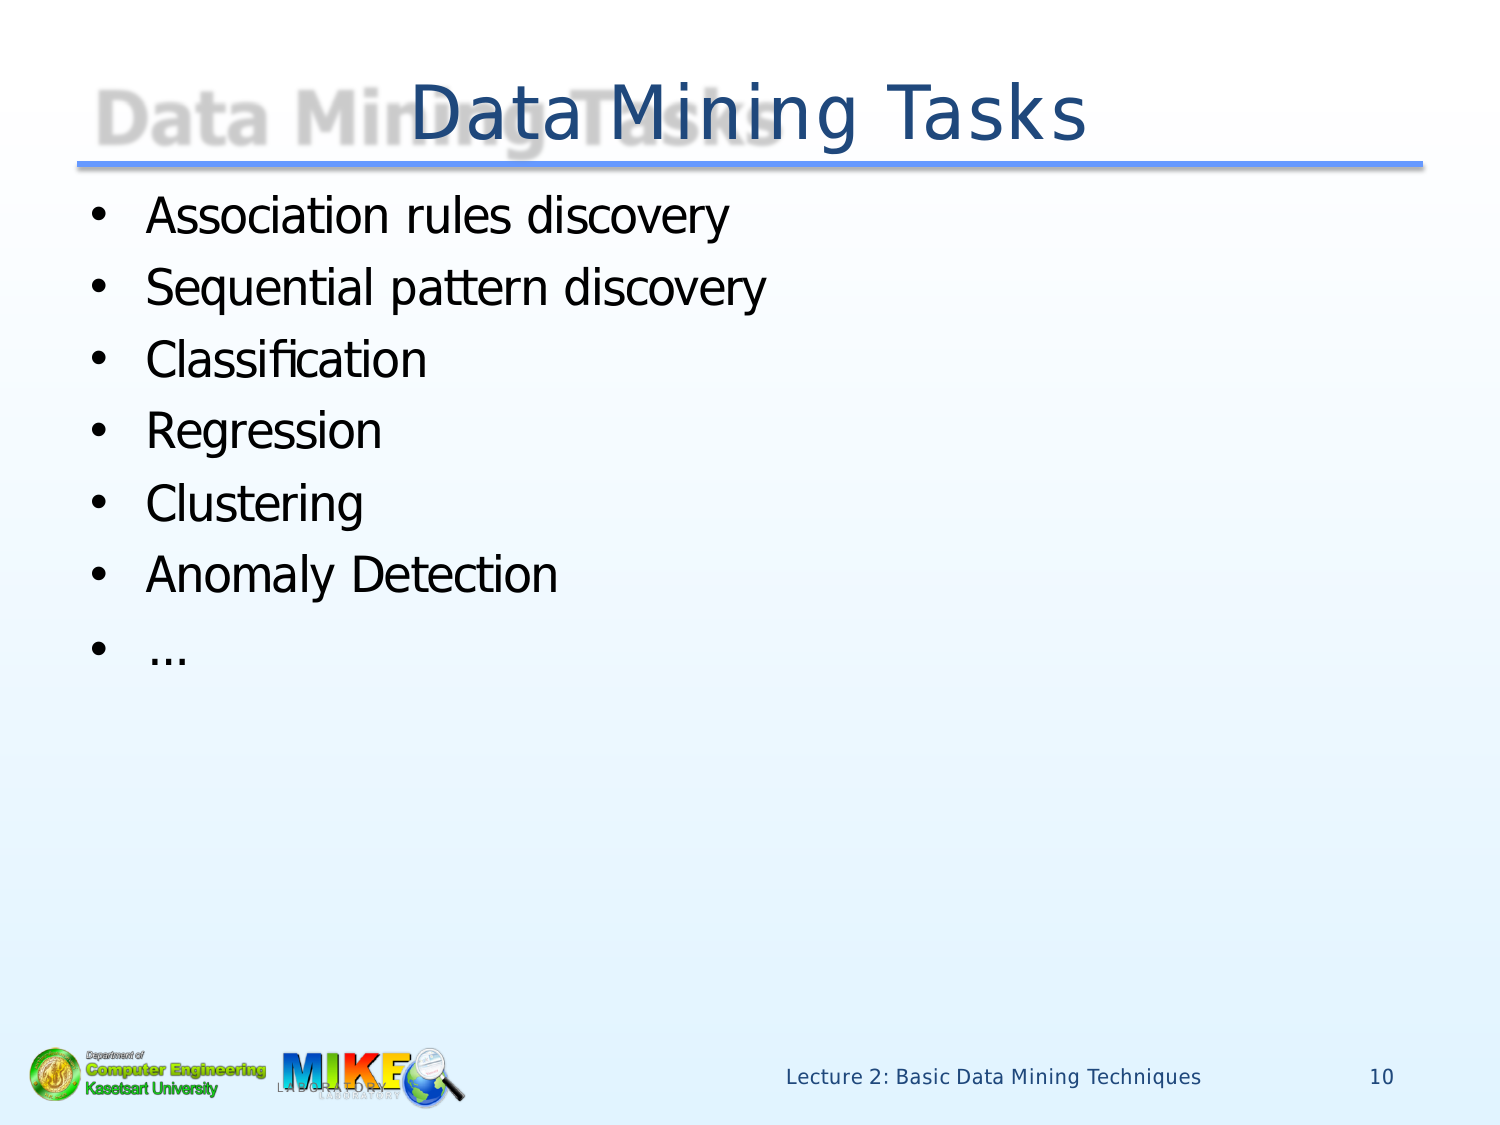

# Data Mining Tasks
Association rules discovery
Sequential pattern discovery
Classification
Regression
Clustering
Anomaly Detection
•	…
Lecture 2: Basic Data Mining Techniques
10